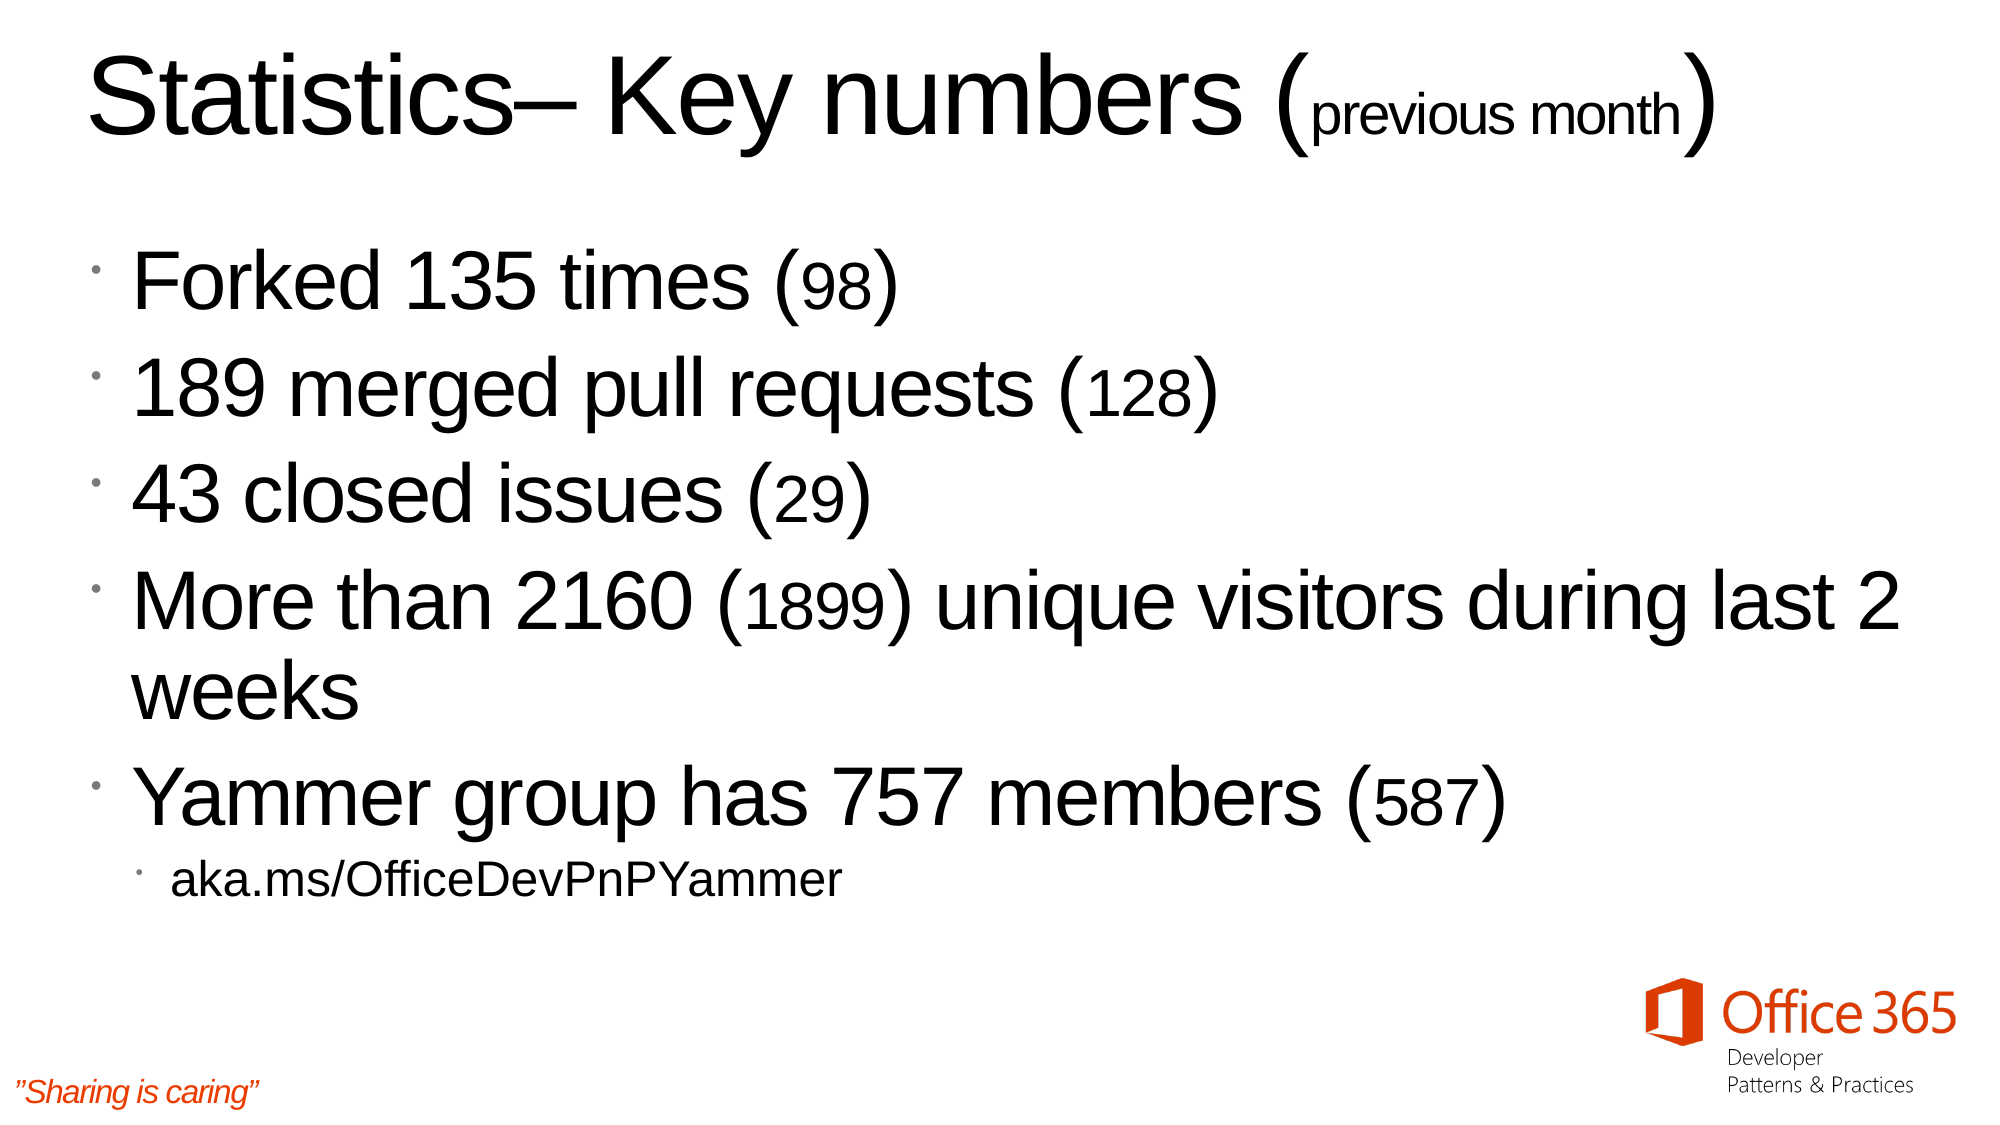

# Statistics– Key numbers (previous month)
Forked 135 times (98)
189 merged pull requests (128)
43 closed issues (29)
More than 2160 (1899) unique visitors during last 2 weeks
Yammer group has 757 members (587)
aka.ms/OfficeDevPnPYammer